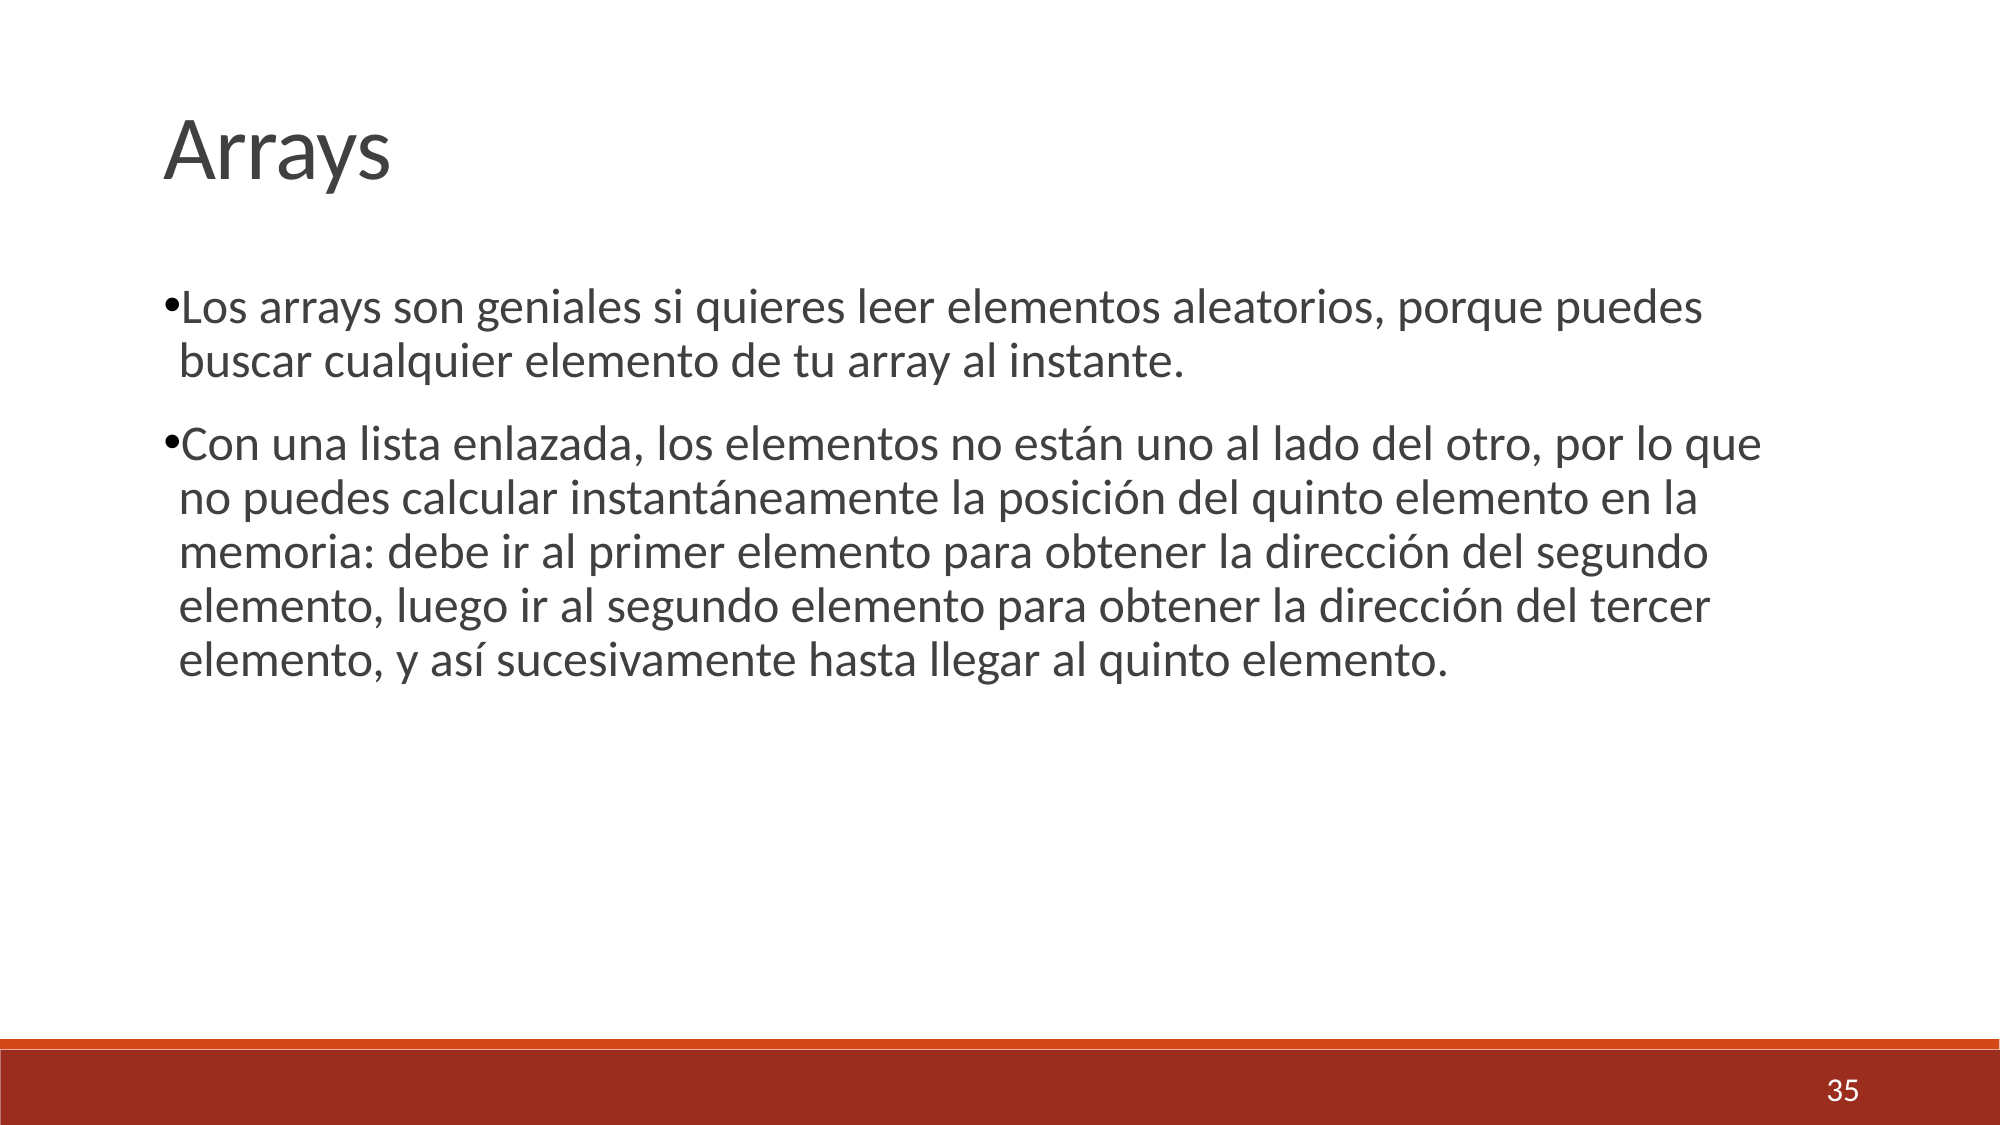

Arrays
Los arrays son geniales si quieres leer elementos aleatorios, porque puedes buscar cualquier elemento de tu array al instante.
Con una lista enlazada, los elementos no están uno al lado del otro, por lo que no puedes calcular instantáneamente la posición del quinto elemento en la memoria: debe ir al primer elemento para obtener la dirección del segundo elemento, luego ir al segundo elemento para obtener la dirección del tercer elemento, y así sucesivamente hasta llegar al quinto elemento.

35